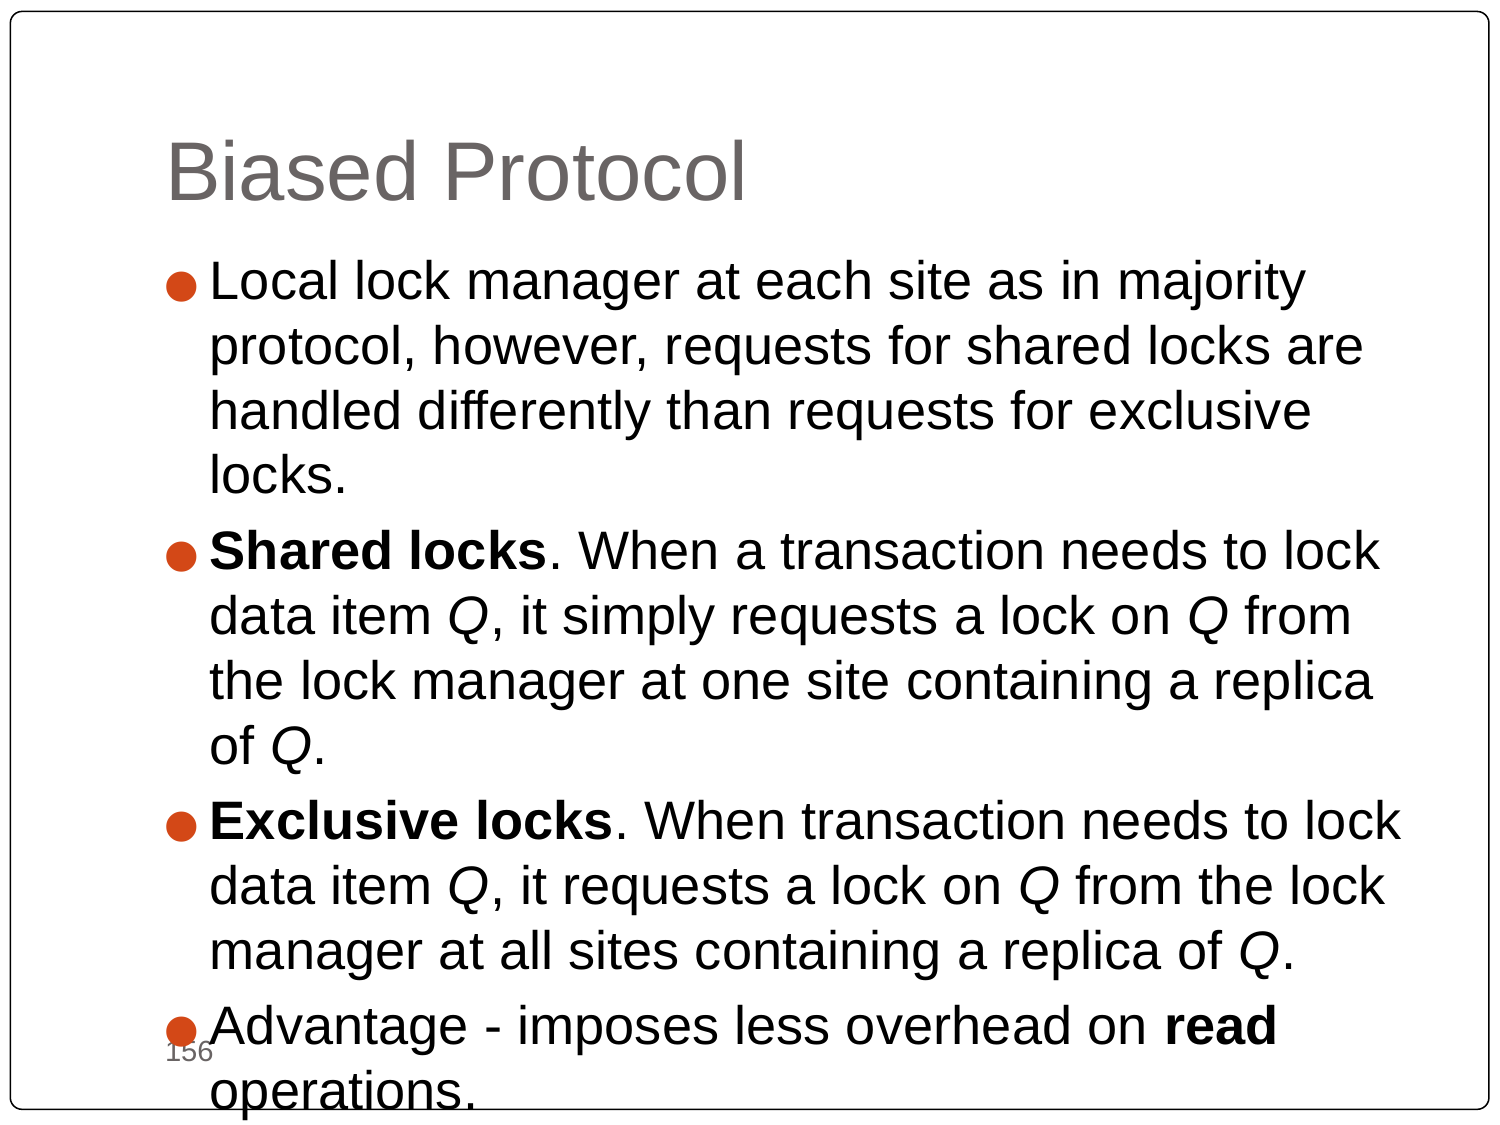

# Biased Protocol
Local lock manager at each site as in majority protocol, however, requests for shared locks are handled differently than requests for exclusive locks.
Shared locks. When a transaction needs to lock data item Q, it simply requests a lock on Q from the lock manager at one site containing a replica of Q.
Exclusive locks. When transaction needs to lock data item Q, it requests a lock on Q from the lock manager at all sites containing a replica of Q.
Advantage - imposes less overhead on read operations.
Disadvantage - additional overhead on writes
156